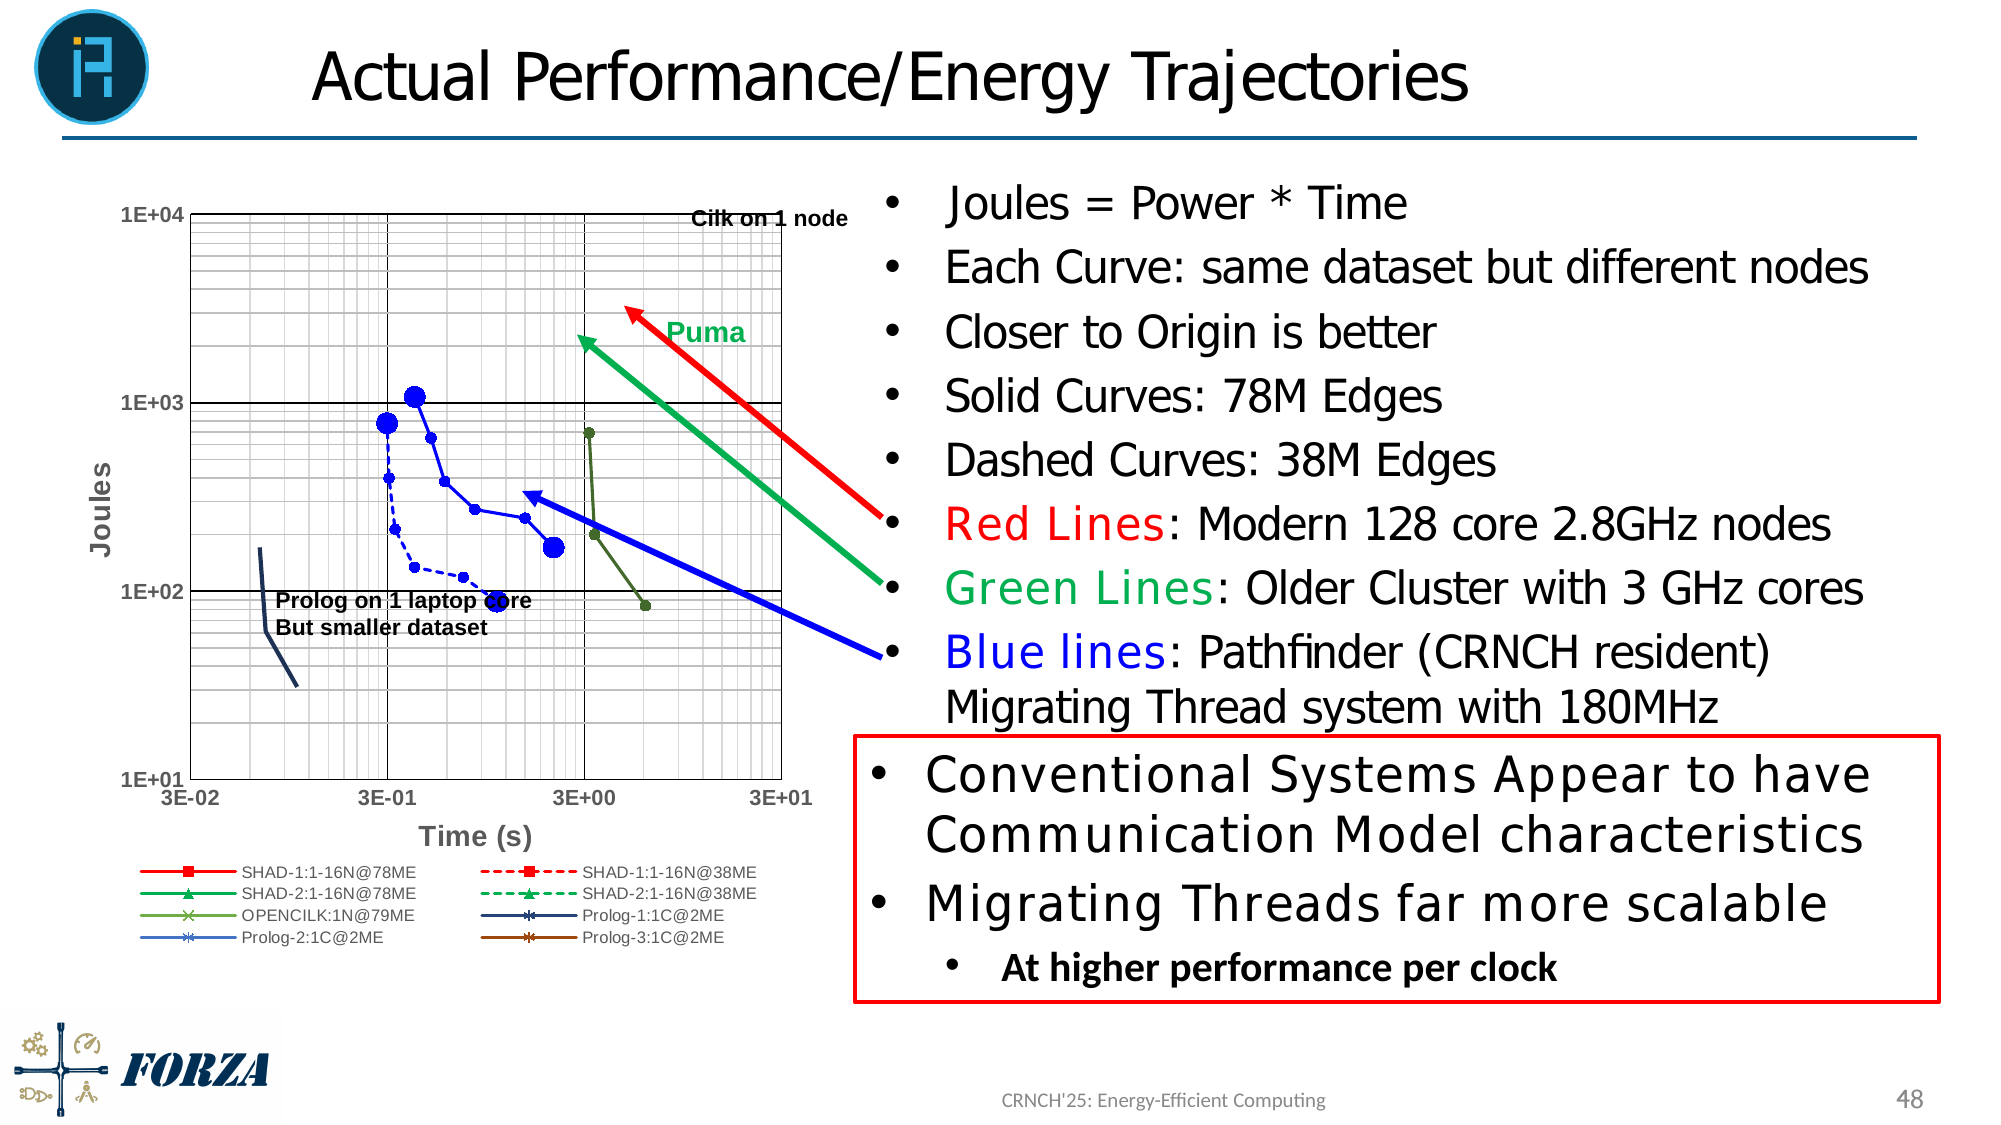

# Actual Performance/Energy Trajectories
Joules = Power * Time
Each Curve: same dataset but different nodes
Closer to Origin is better
Solid Curves: 78M Edges
Dashed Curves: 38M Edges
Red Lines: Modern 128 core 2.8GHz nodes
Green Lines: Older Cluster with 3 GHz cores
Blue lines: Pathfinder (CRNCH resident) Migrating Thread system with 180MHz
Conventional Systems Appear to have Communication Model characteristics
Migrating Threads far more scalable
At higher performance per clock

Cilk on 1 node

### Chart

| Category |  |  |  |  |  |  |  |  |  |  |  |  |
|---|---|---|---|---|---|---|---|---|---|---|---|---|
Puma

Prolog on 1 laptop core
But smaller dataset

48
CRNCH'25: Energy-Efficient Computing